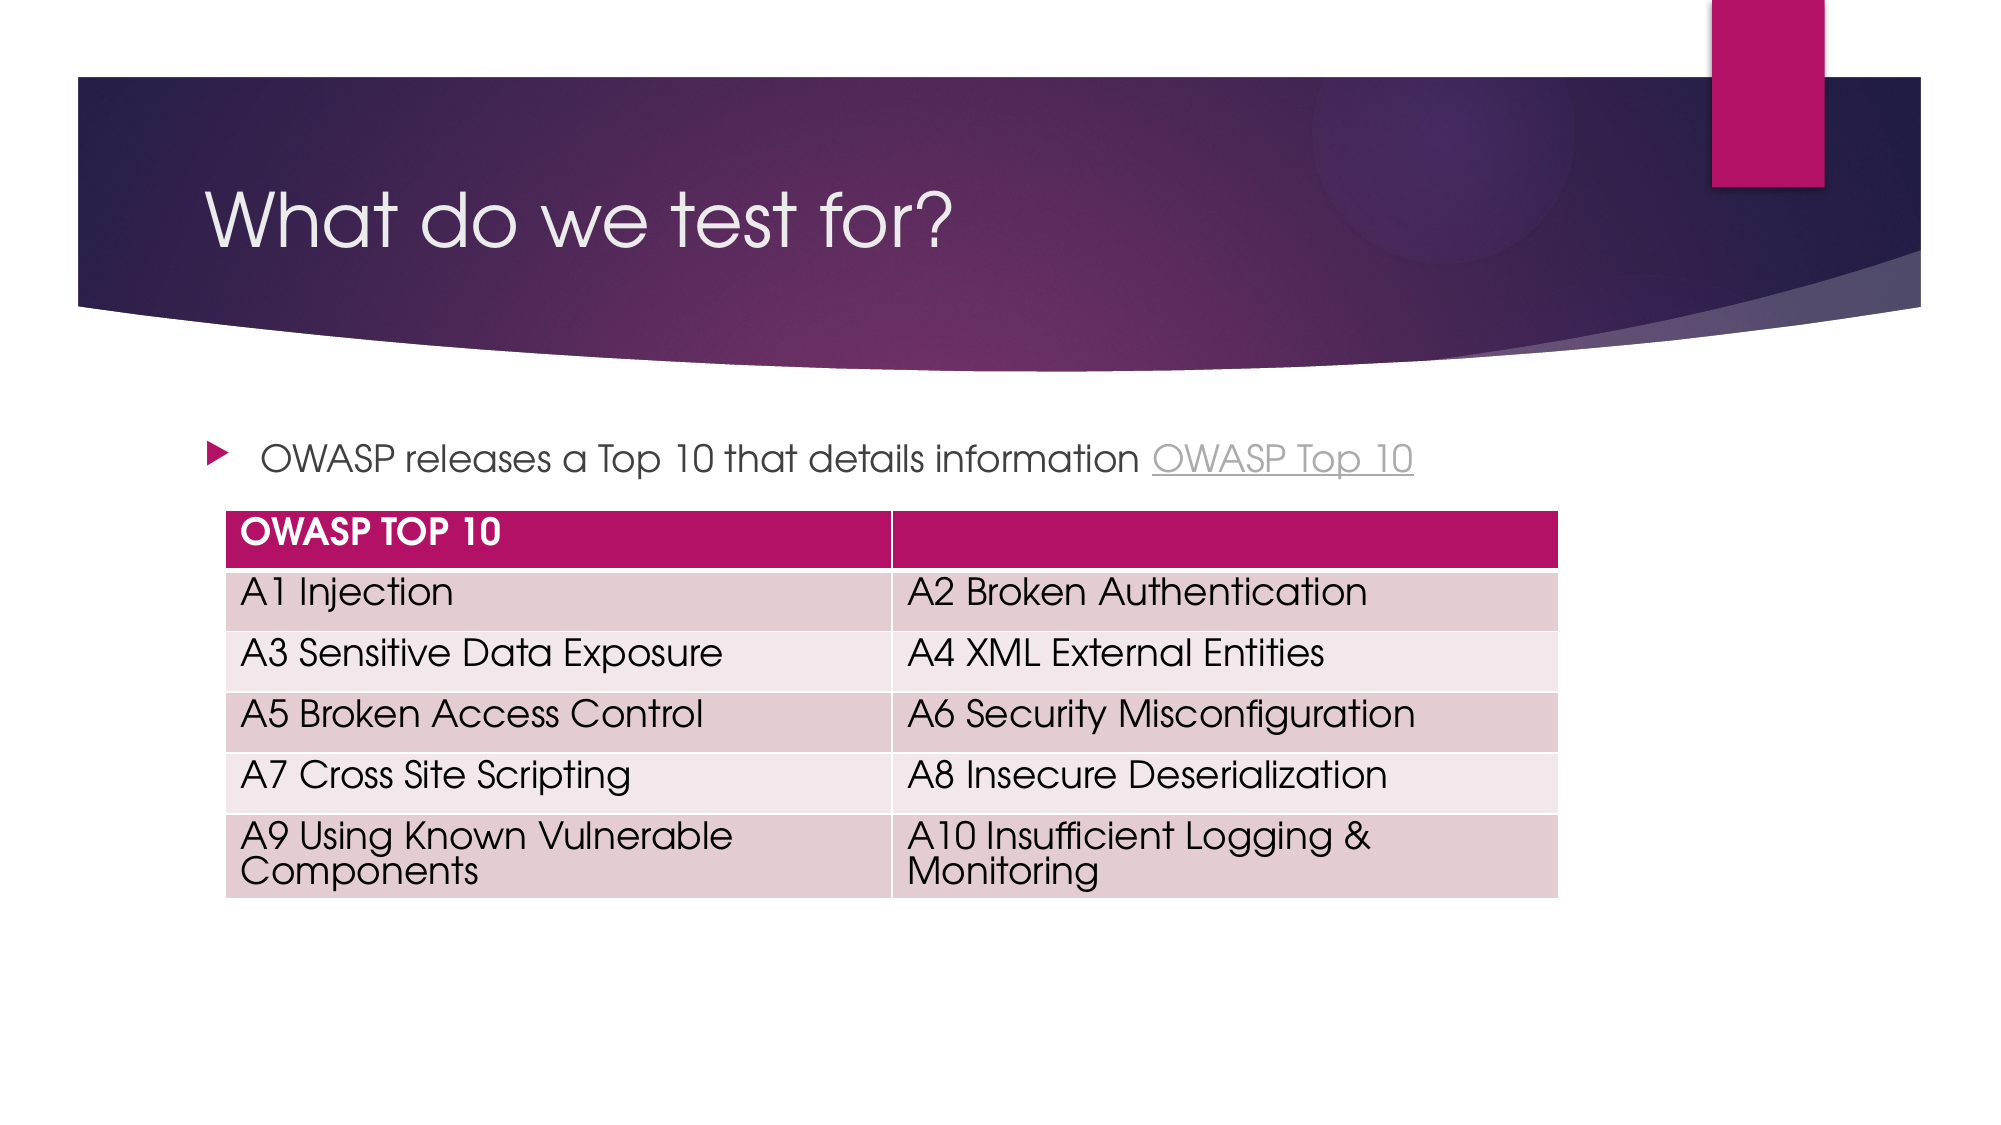

# What do we test for?
OWASP releases a Top 10 that details information OWASP Top 10

| OWASP TOP 10 |  |
| --- | --- |
| A1 Injection | A2 Broken Authentication |
| A3 Sensitive Data Exposure | A4 XML External Entities |
| A5 Broken Access Control | A6 Security Misconfiguration |
| A7 Cross Site Scripting | A8 Insecure Deserialization |
| A9 Using Known Vulnerable Components | A10 Insufficient Logging & Monitoring |